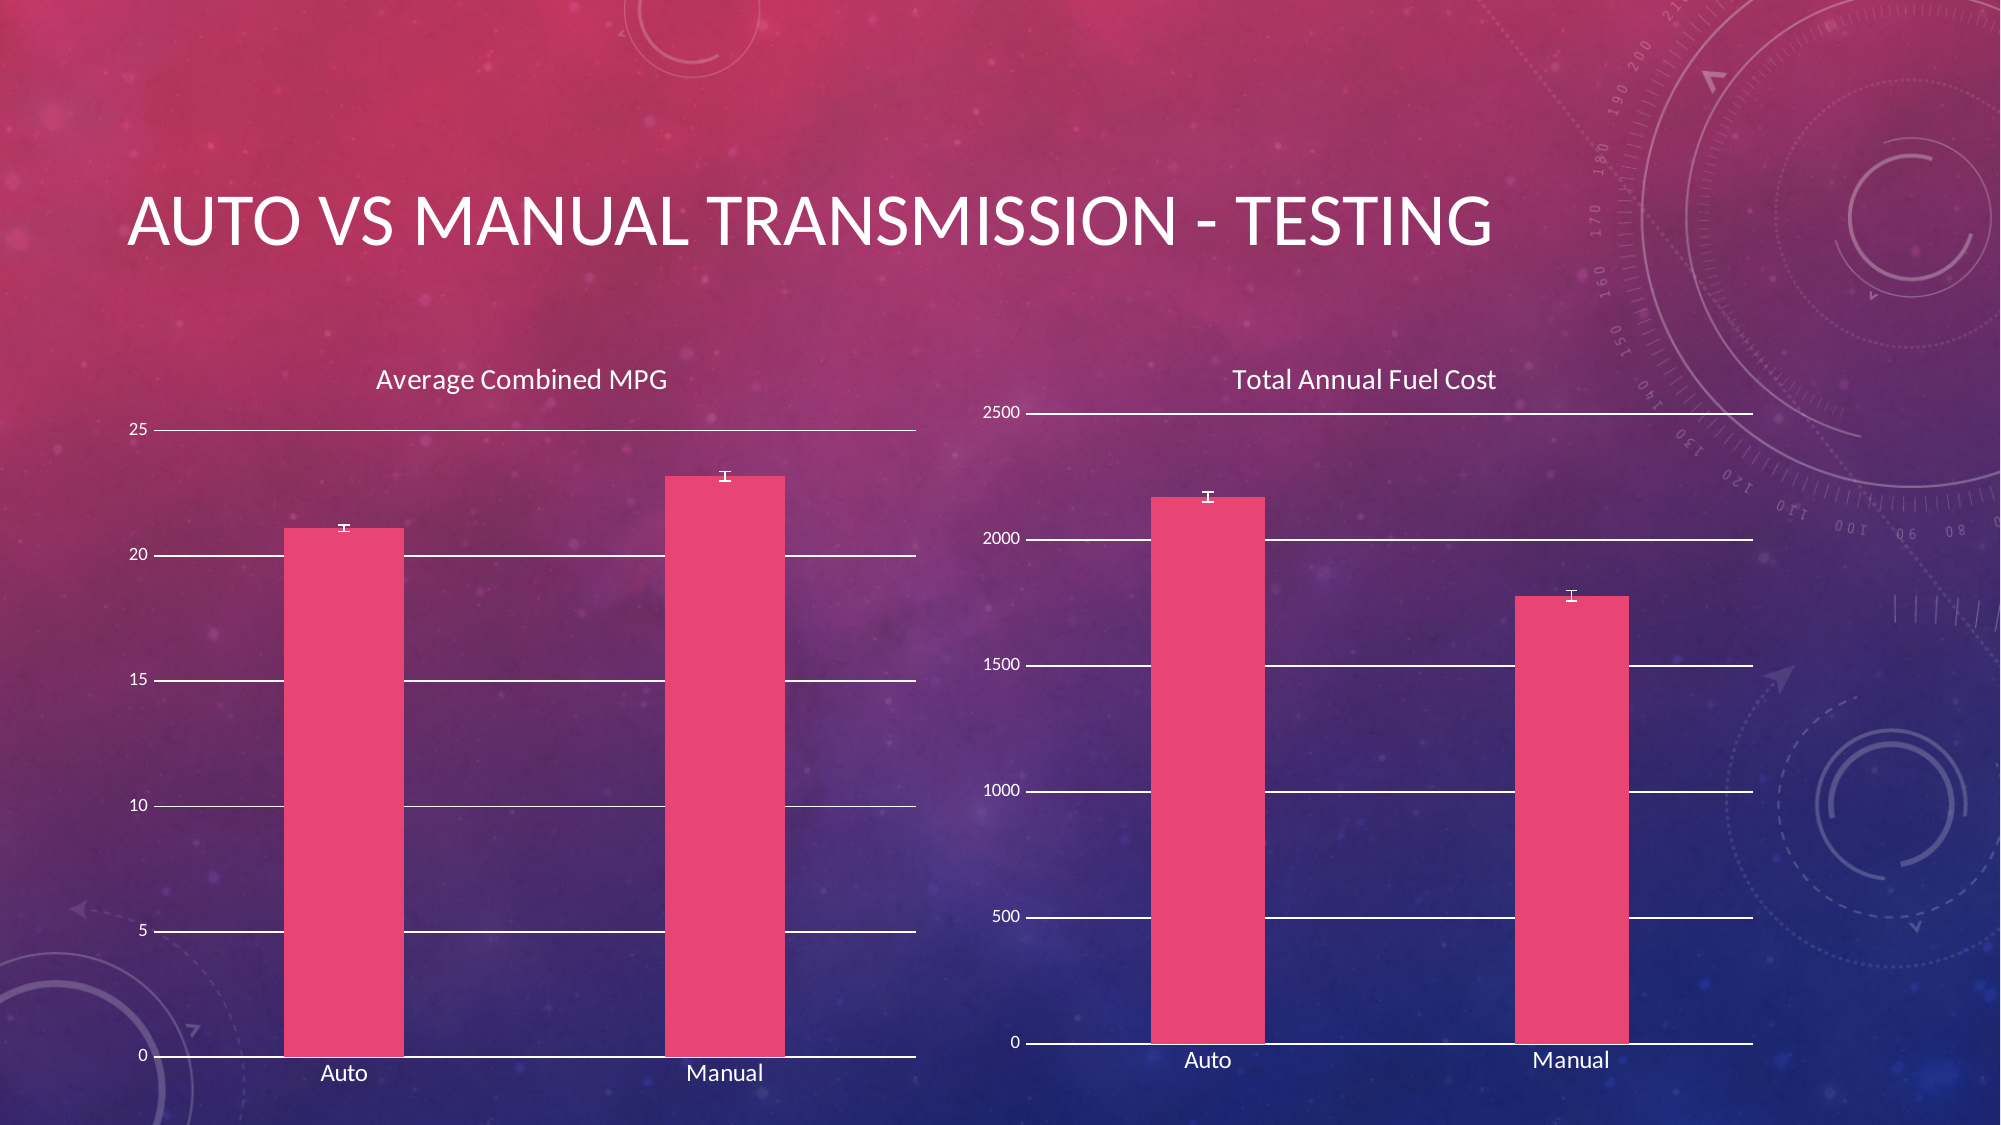

# Auto VS manual transmission - Testing

### Chart: Total Annual Fuel Cost

| Category |  |
|---|---|
| Auto | 2171.0756577120287 |
| Manual | 1778.1894736842105 |

### Chart: Average Combined MPG

| Category |  |
|---|---|
| Auto | 21.1073281136511 |
| Manual | 23.174504168421045 |